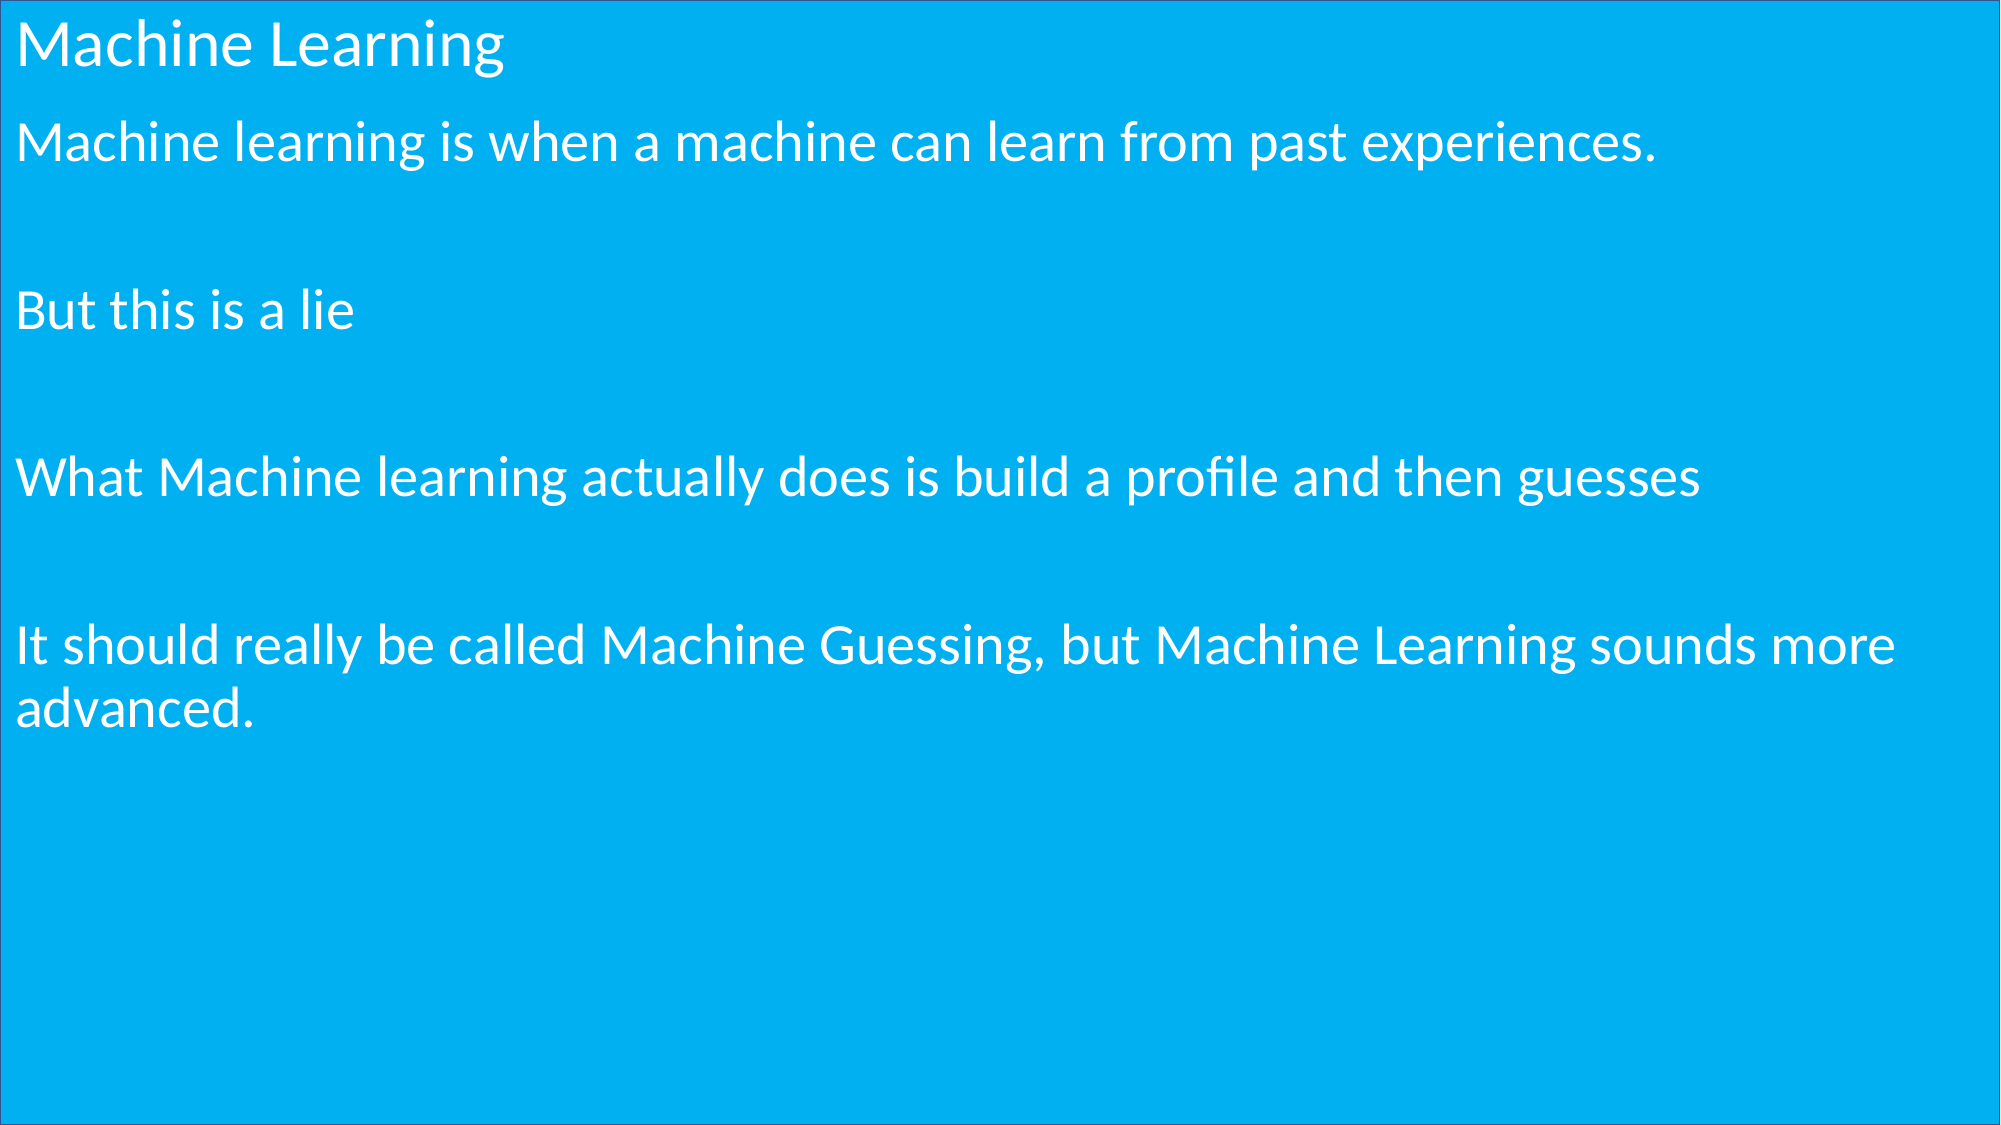

# Machine Learning
Machine learning is when a machine can learn from past experiences.

But this is a lie

What Machine learning actually does is build a profile and then guesses

It should really be called Machine Guessing, but Machine Learning sounds more advanced.